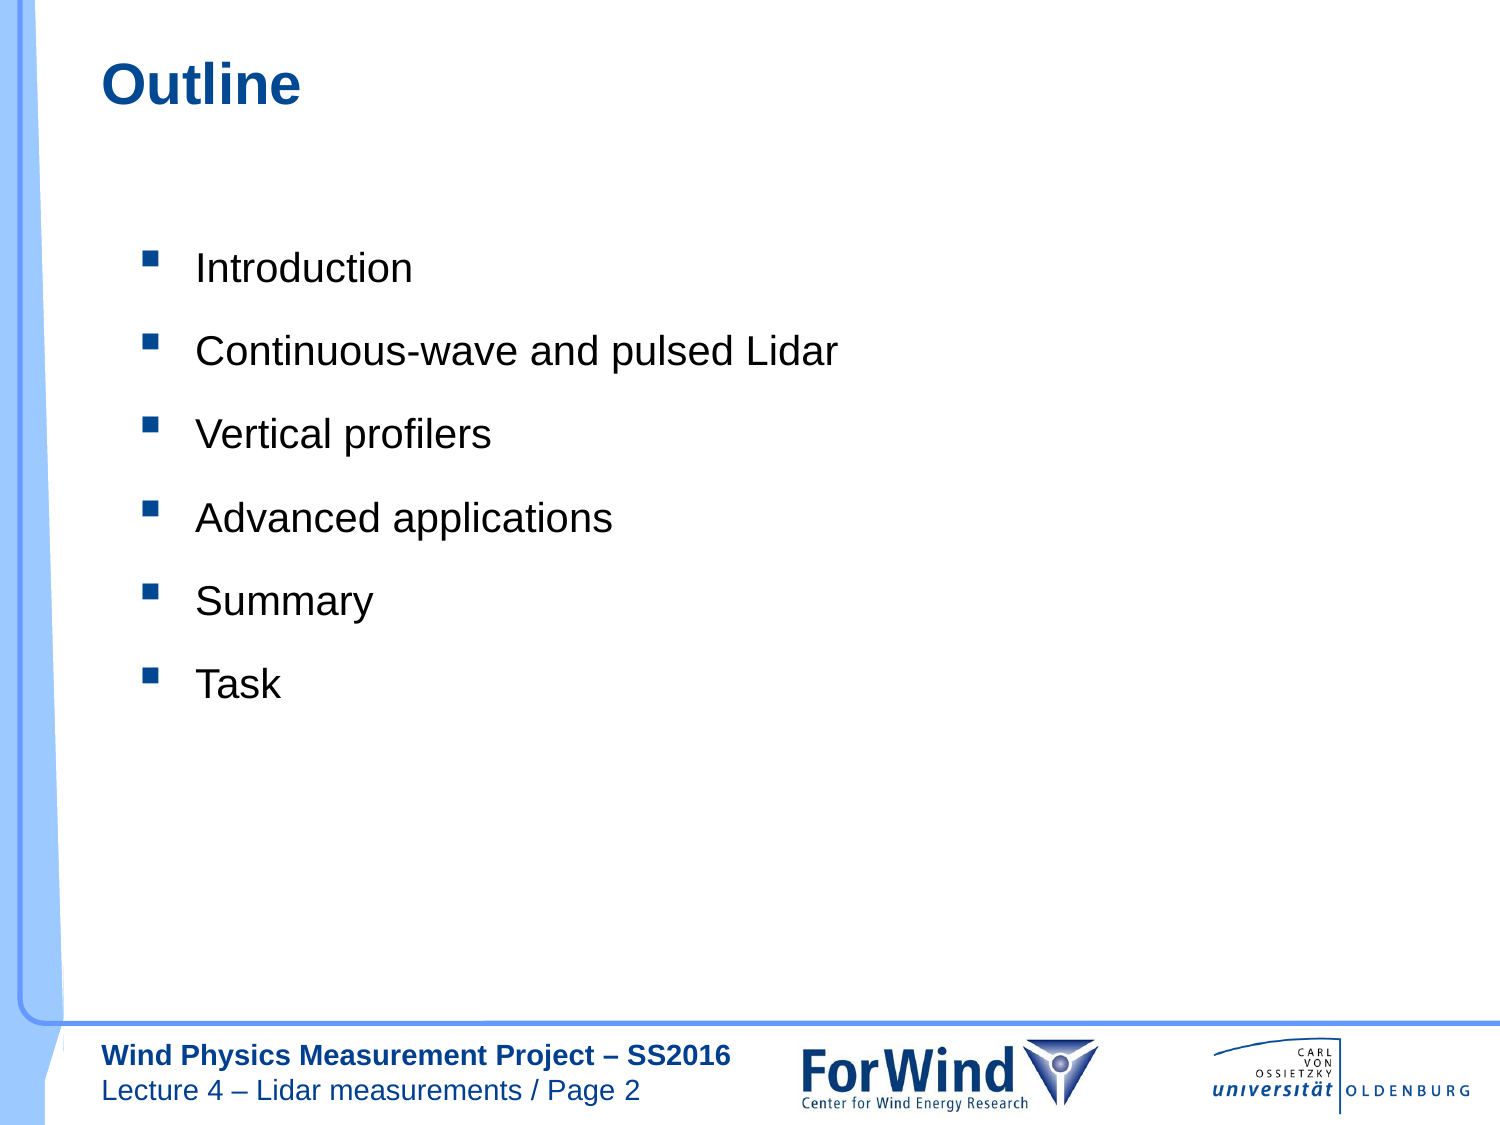

# Outline
Introduction
Continuous-wave and pulsed Lidar
Vertical profilers
Advanced applications
Summary
Task